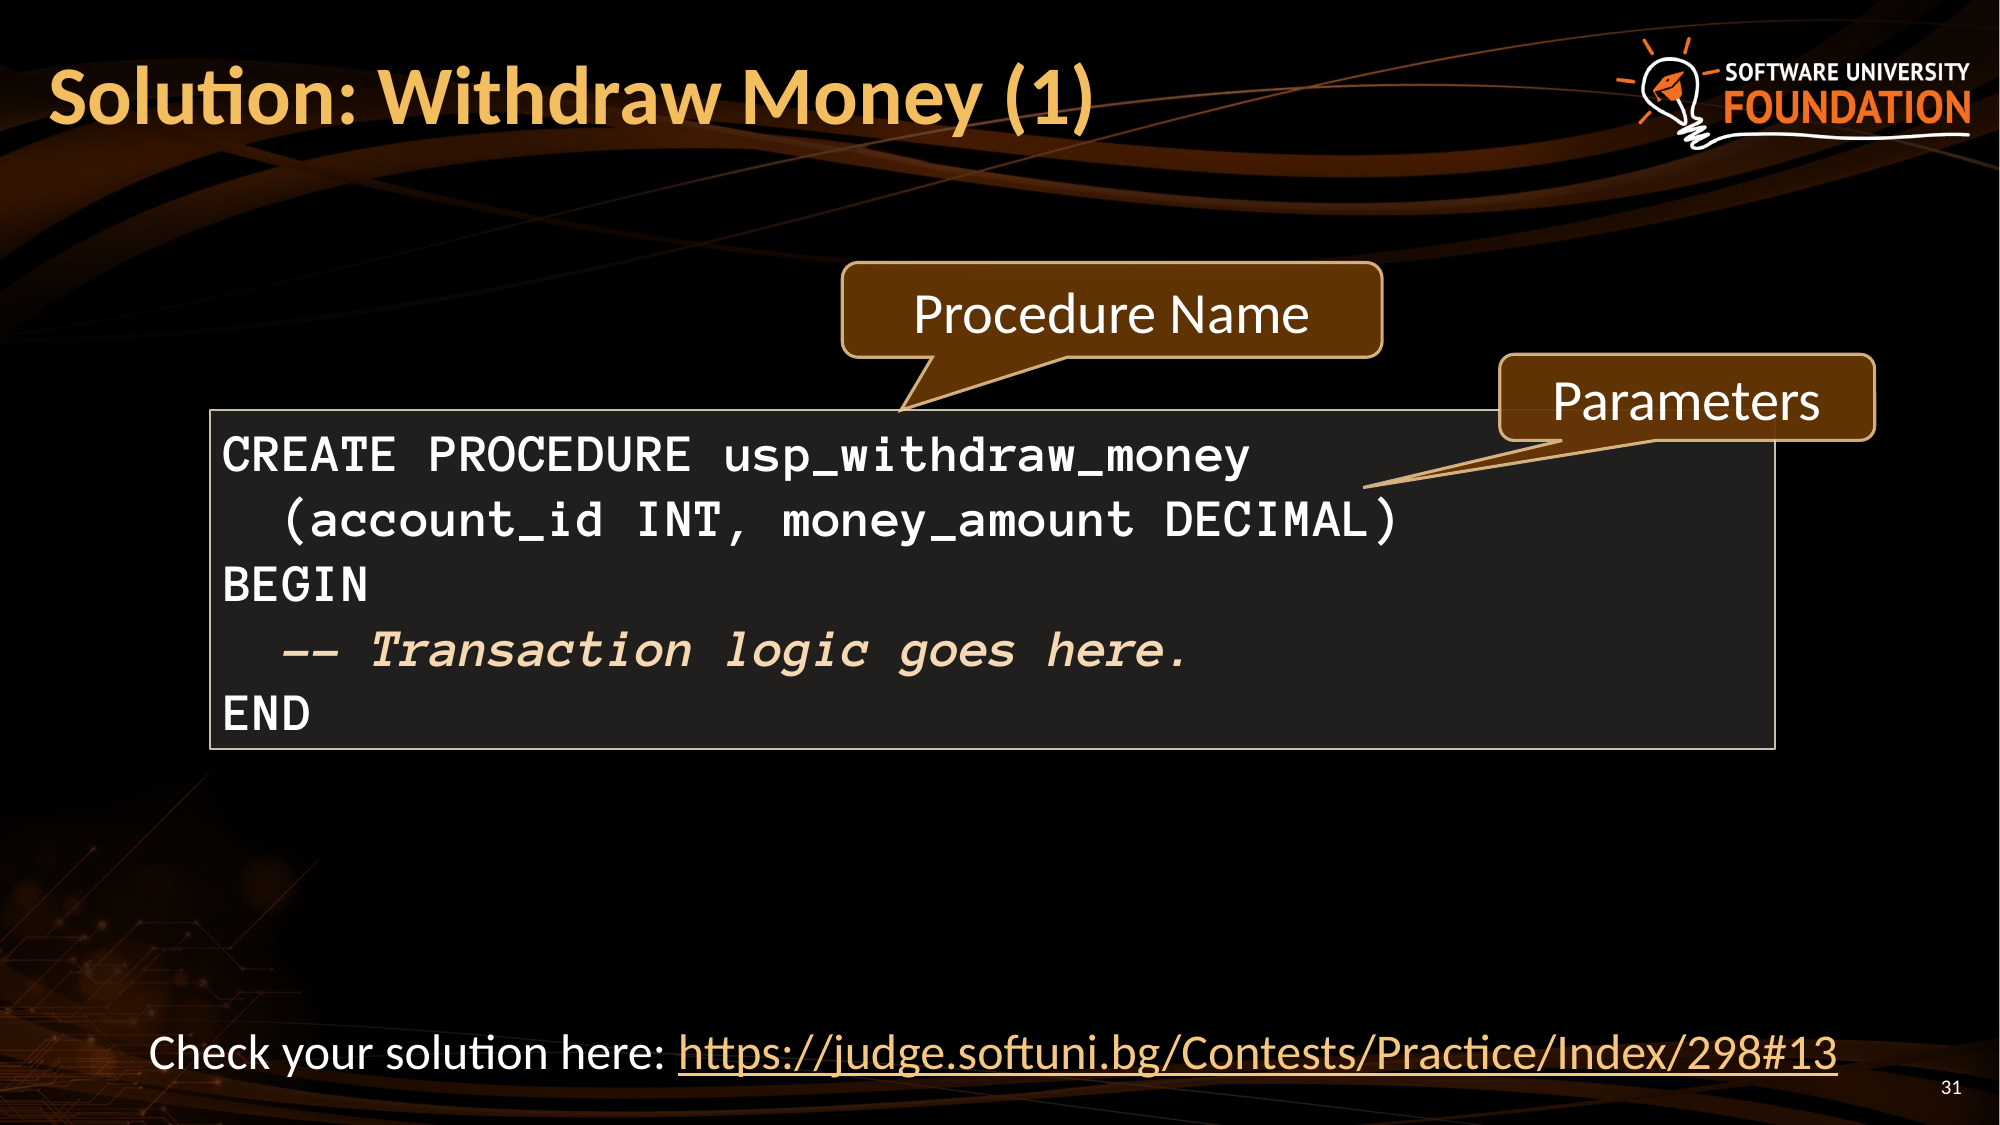

# Solution: Withdraw Money (1)
Procedure Name
Parameters
CREATE PROCEDURE usp_withdraw_money
  (account_id INT, money_amount DECIMAL)
BEGIN
  -- Transaction logic goes here.
END
Check your solution here: https://judge.softuni.bg/Contests/Practice/Index/298#13
31